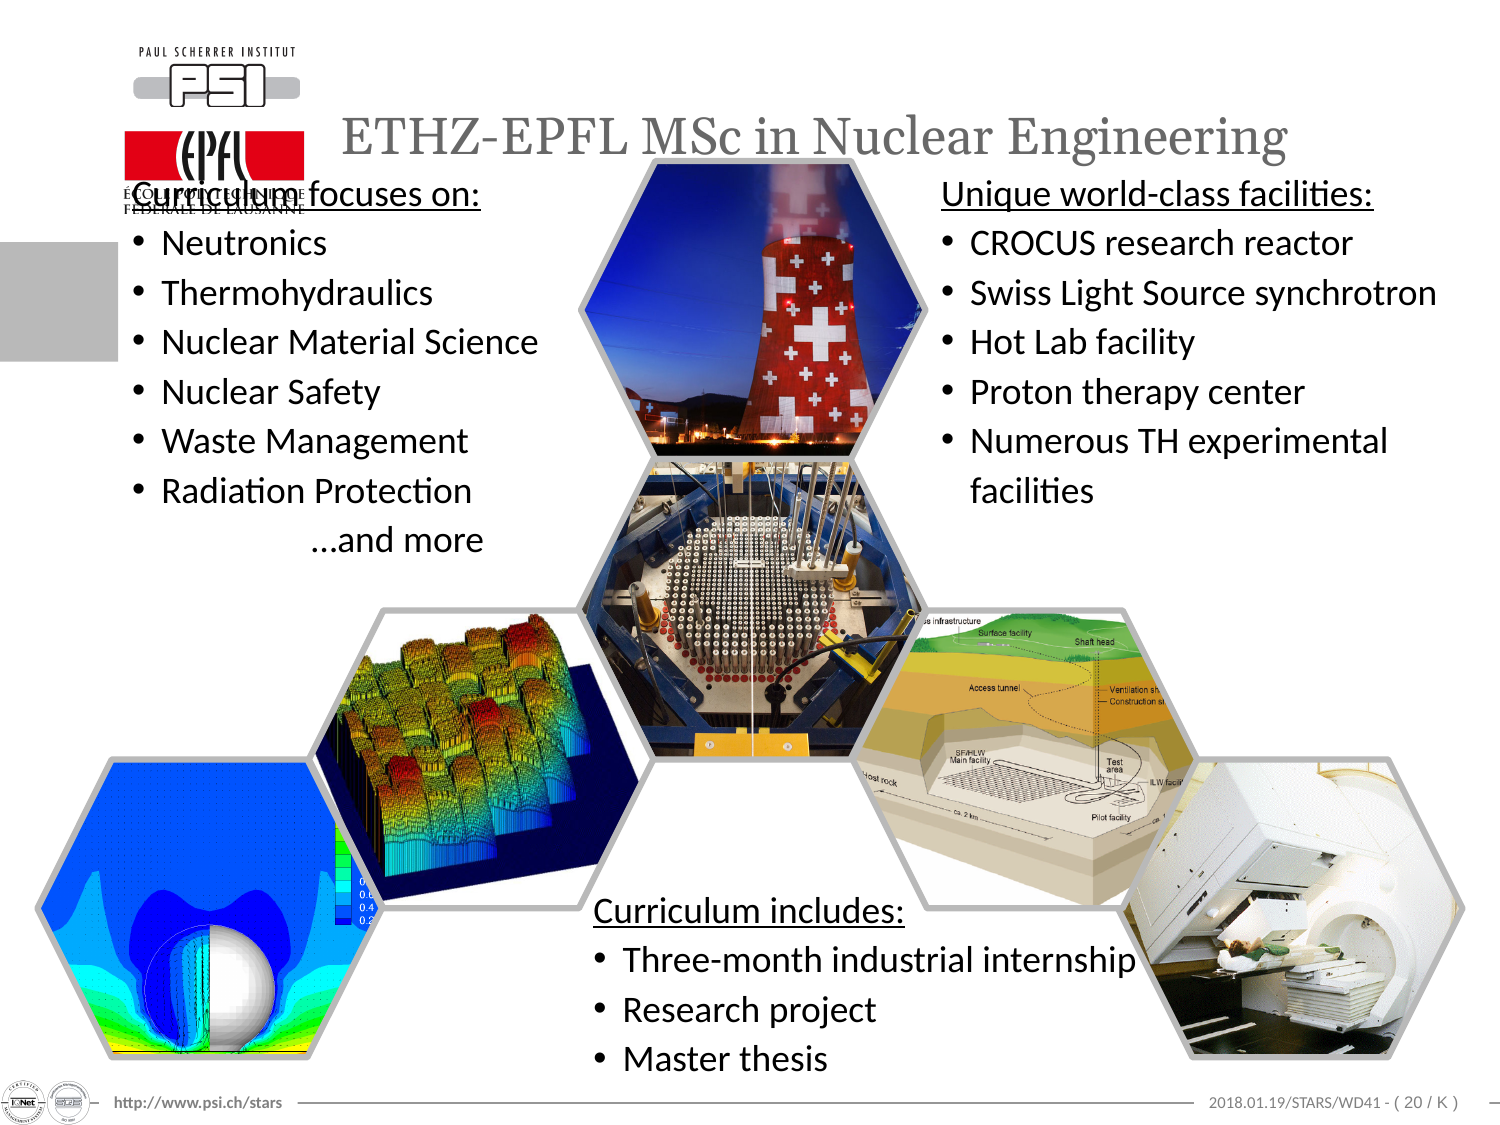

# ETHZ-EPFL MSc in Nuclear Engineering

Curriculum focuses on:
Neutronics
Thermohydraulics
Nuclear Material Science
Nuclear Safety
Waste Management
Radiation Protection
	…and more

Unique world-class facilities:
CROCUS research reactor
Swiss Light Source synchrotron
Hot Lab facility
Proton therapy center
Numerous TH experimental facilities
Curriculum includes:
Three-month industrial internship
Research project
Master thesis